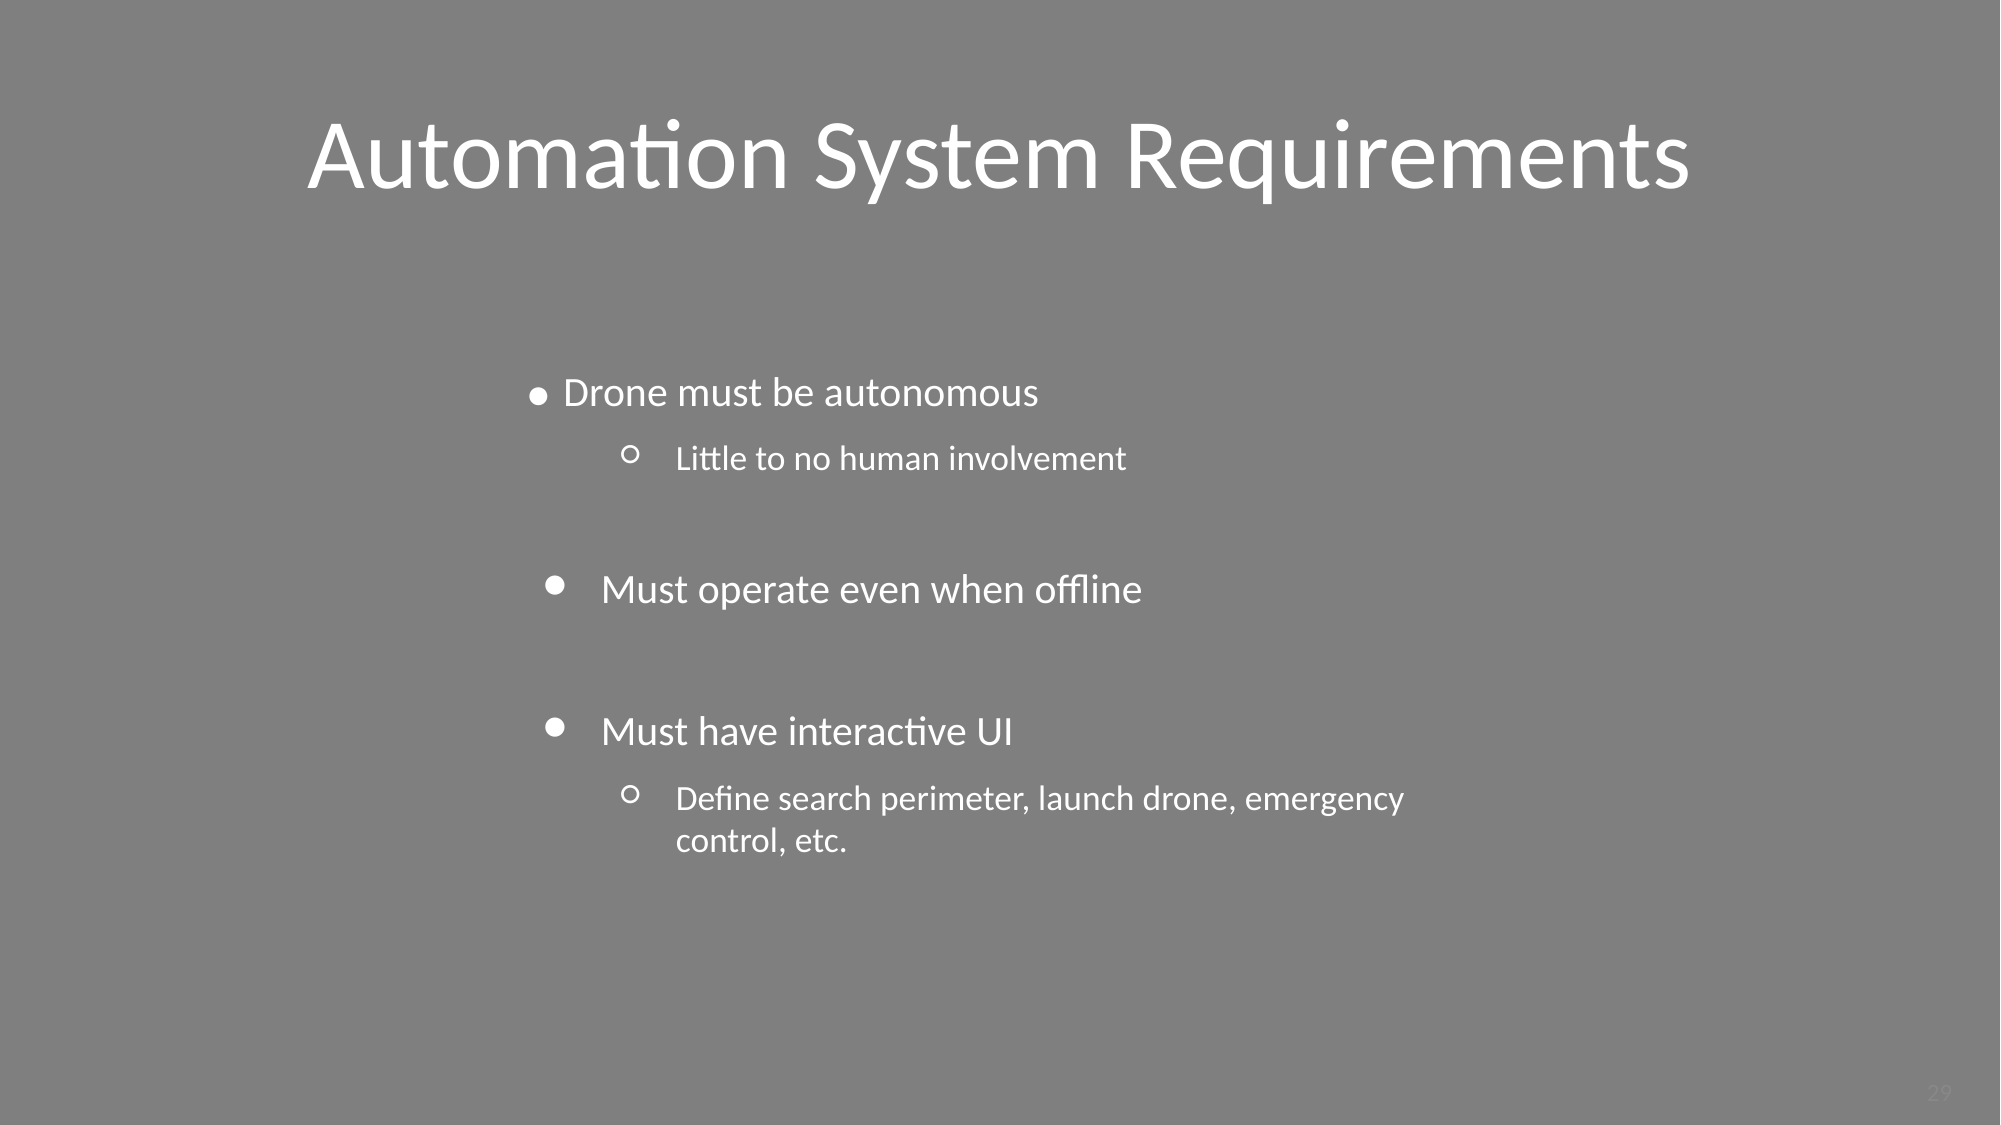

# Automation System Requirements

Drone must be autonomous
Little to no human involvement

Must operate even when offline

Must have interactive UI
Define search perimeter, launch drone, emergency control, etc.

29